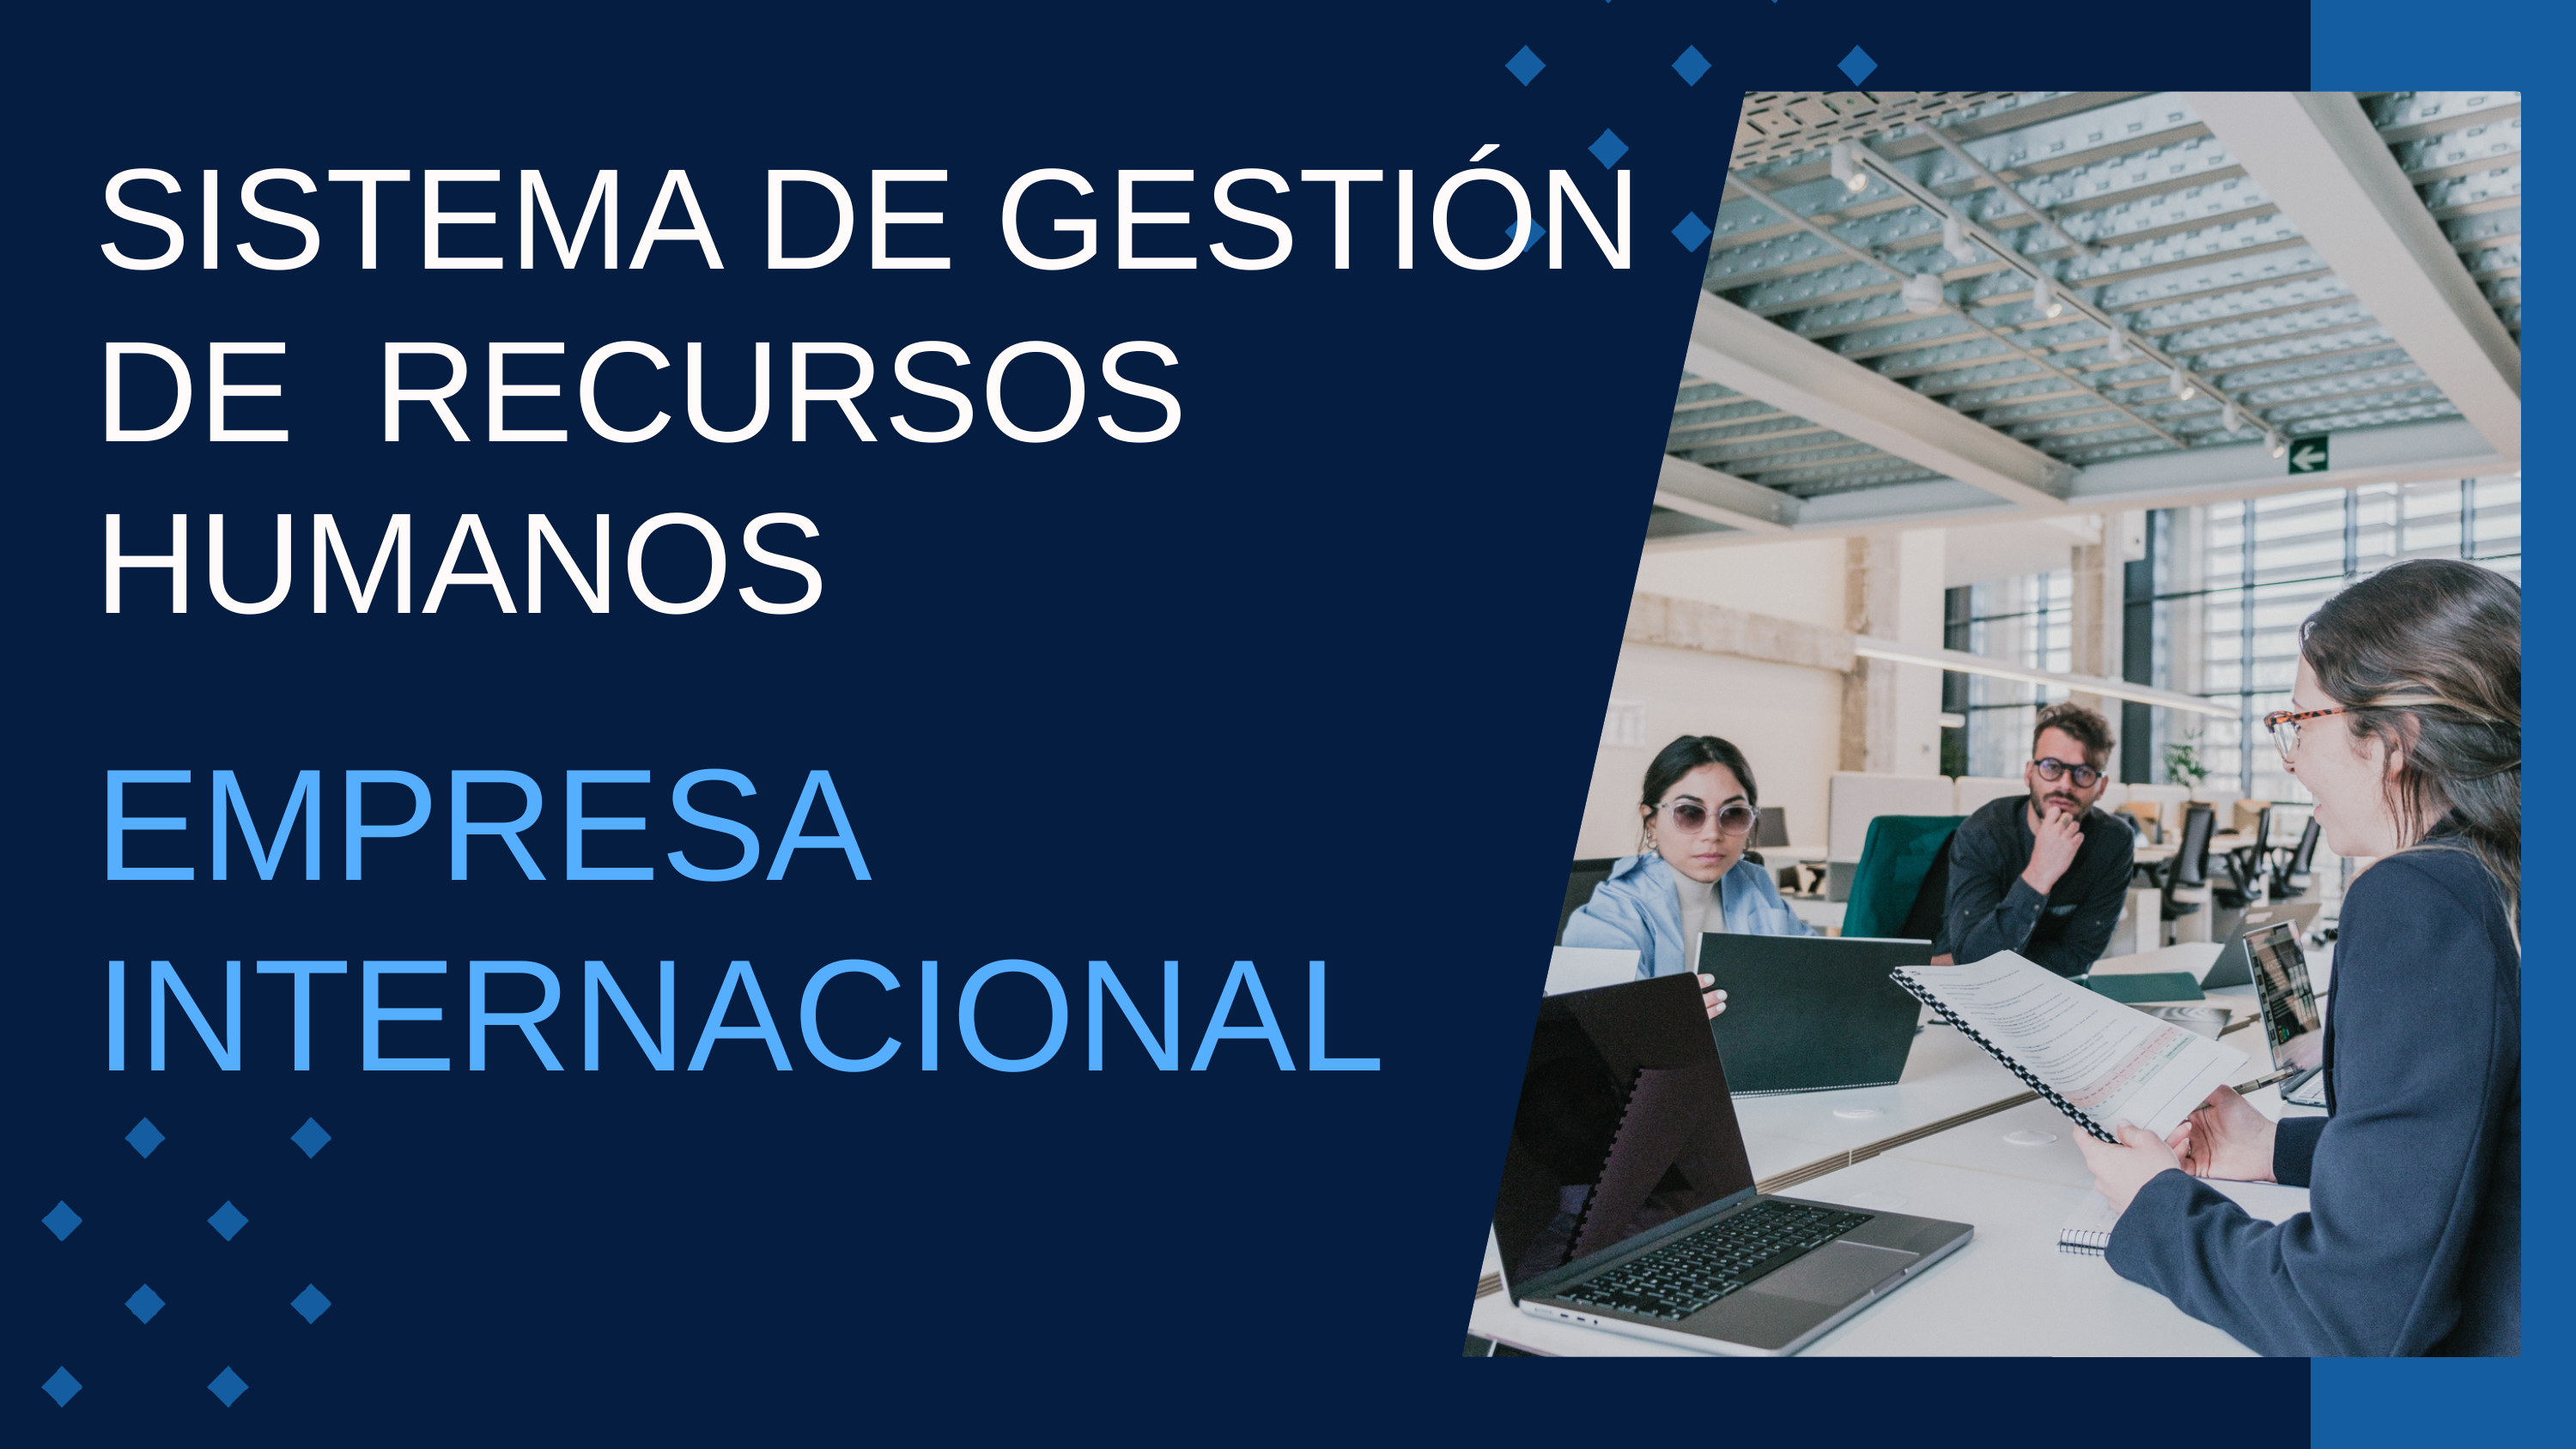

SISTEMA DE GESTIÓN DE  RECURSOS HUMANOS

EMPRESA
INTERNACIONAL